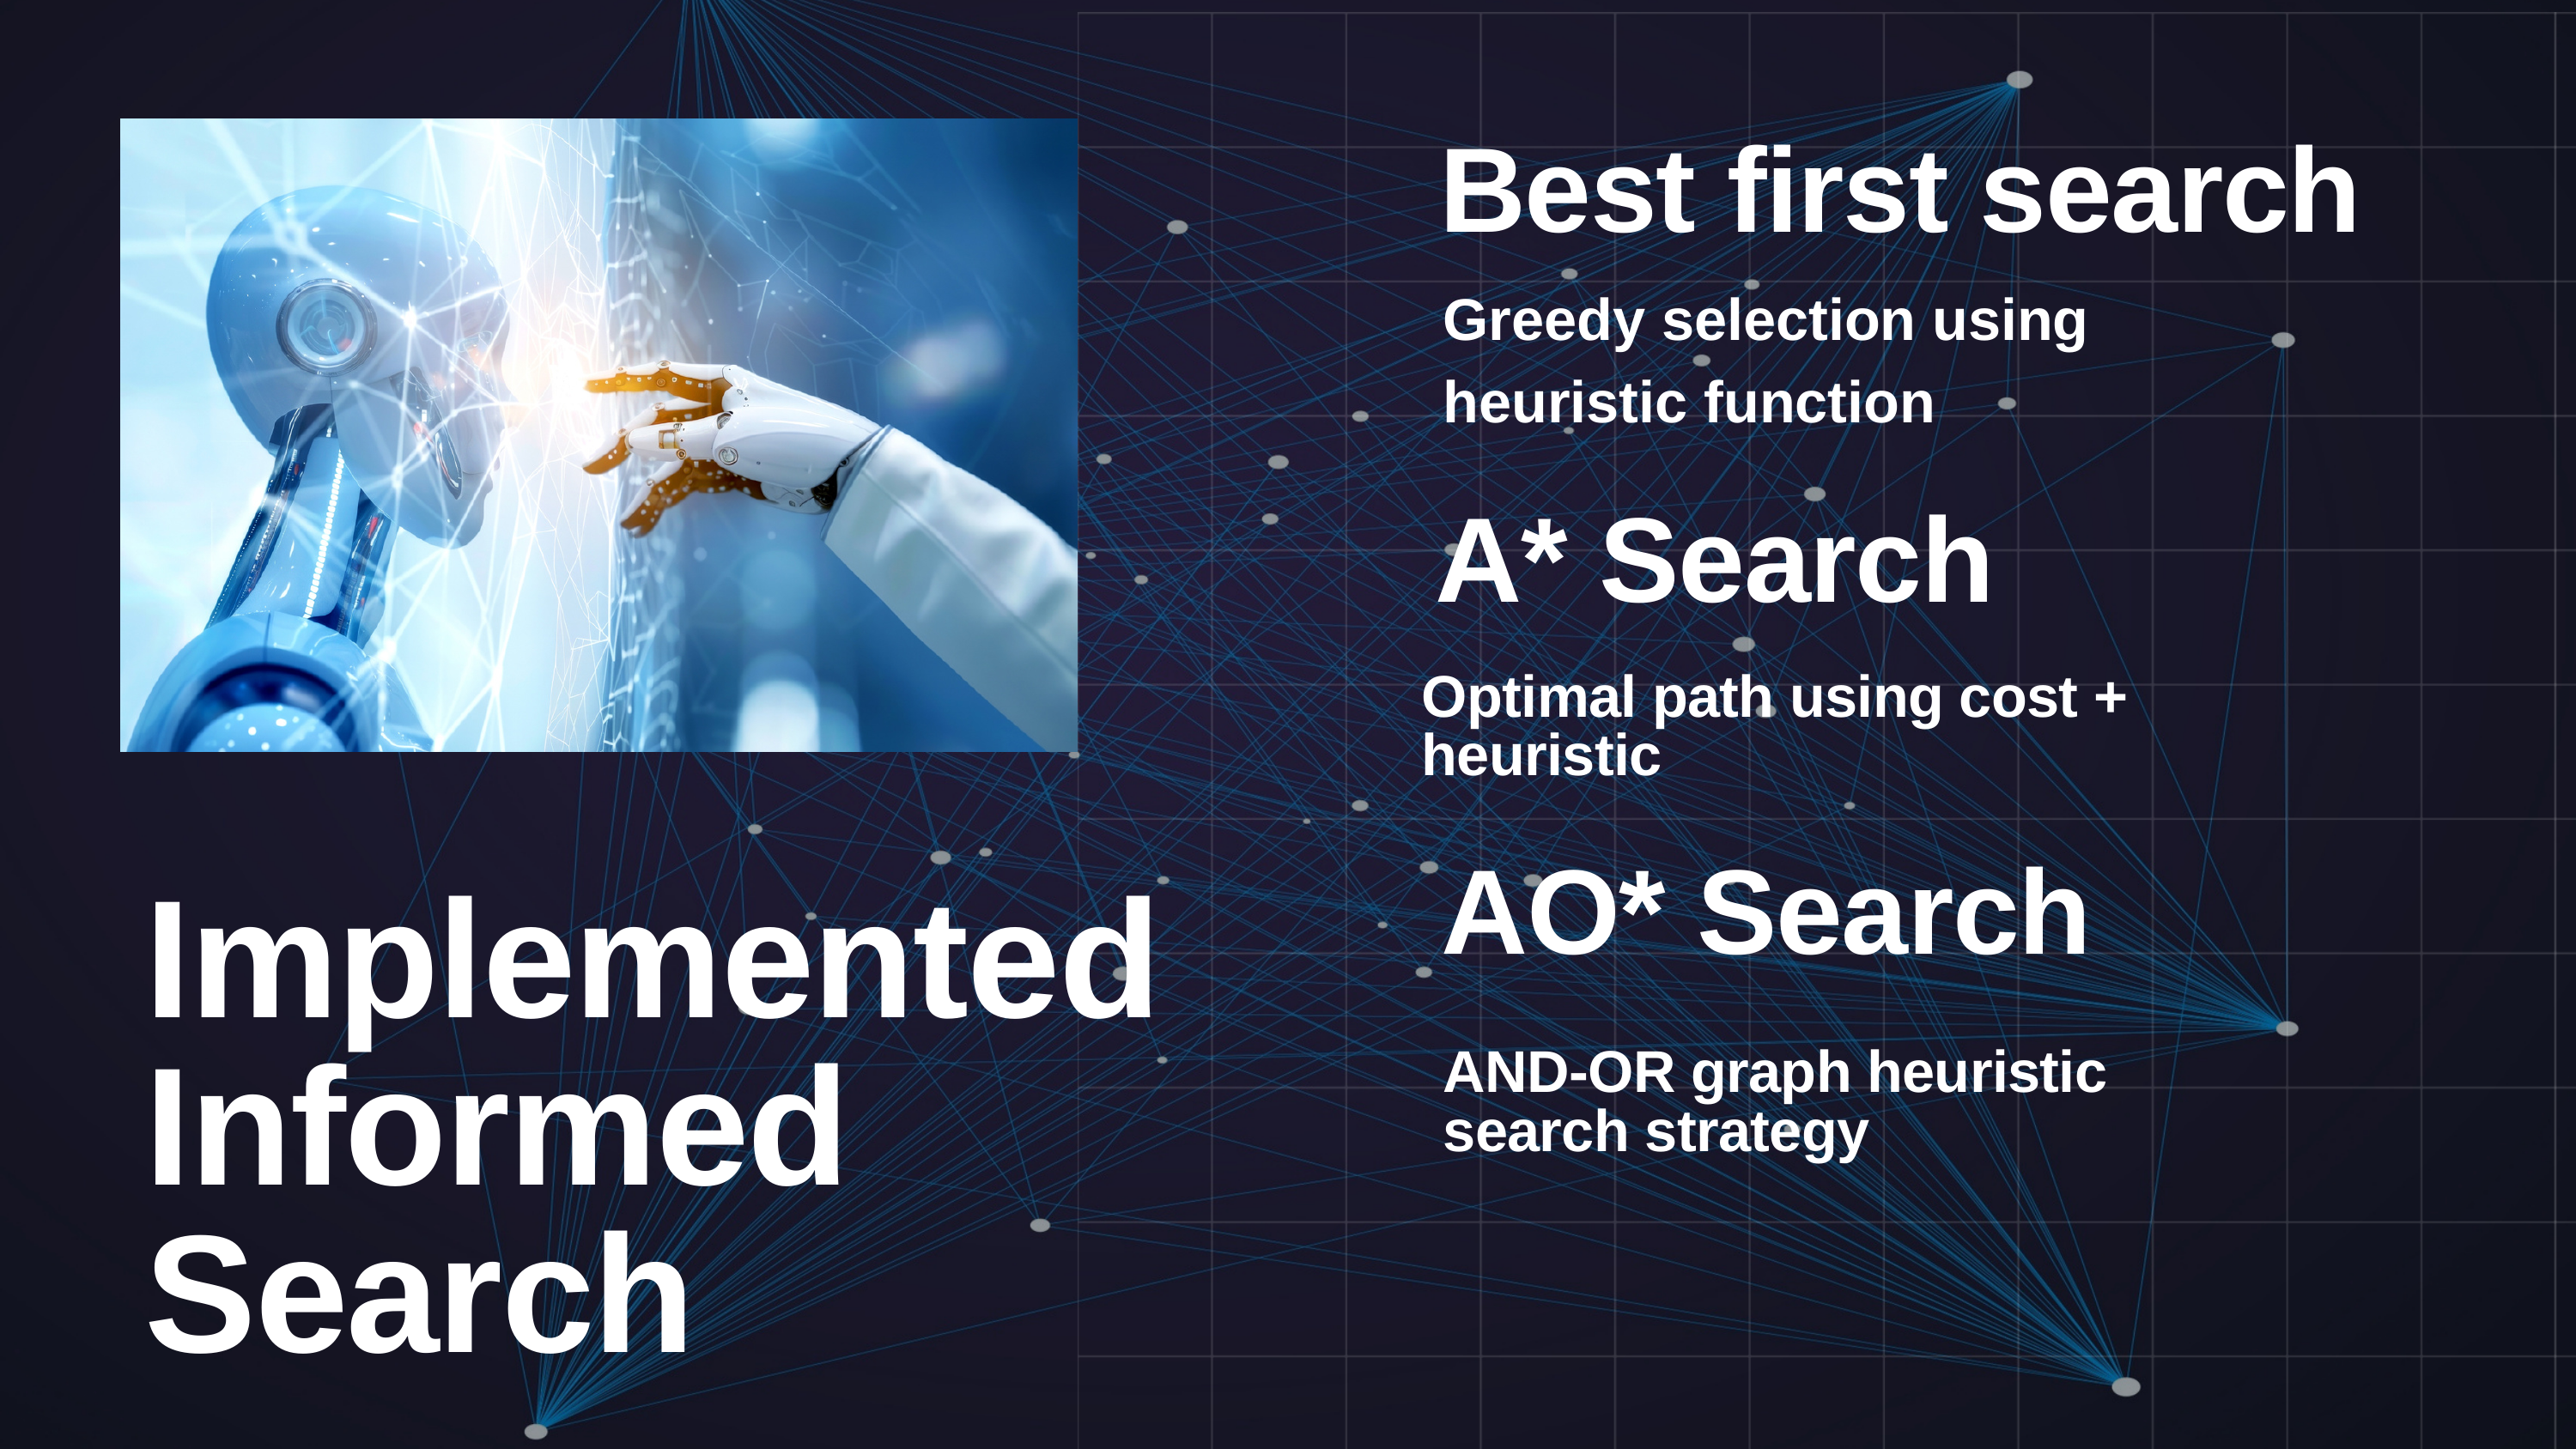

Best first search
Greedy selection using heuristic function
A* Search
Optimal path using cost + heuristic
AO* Search
Implemented Informed Search
AND-OR graph heuristic search strategy